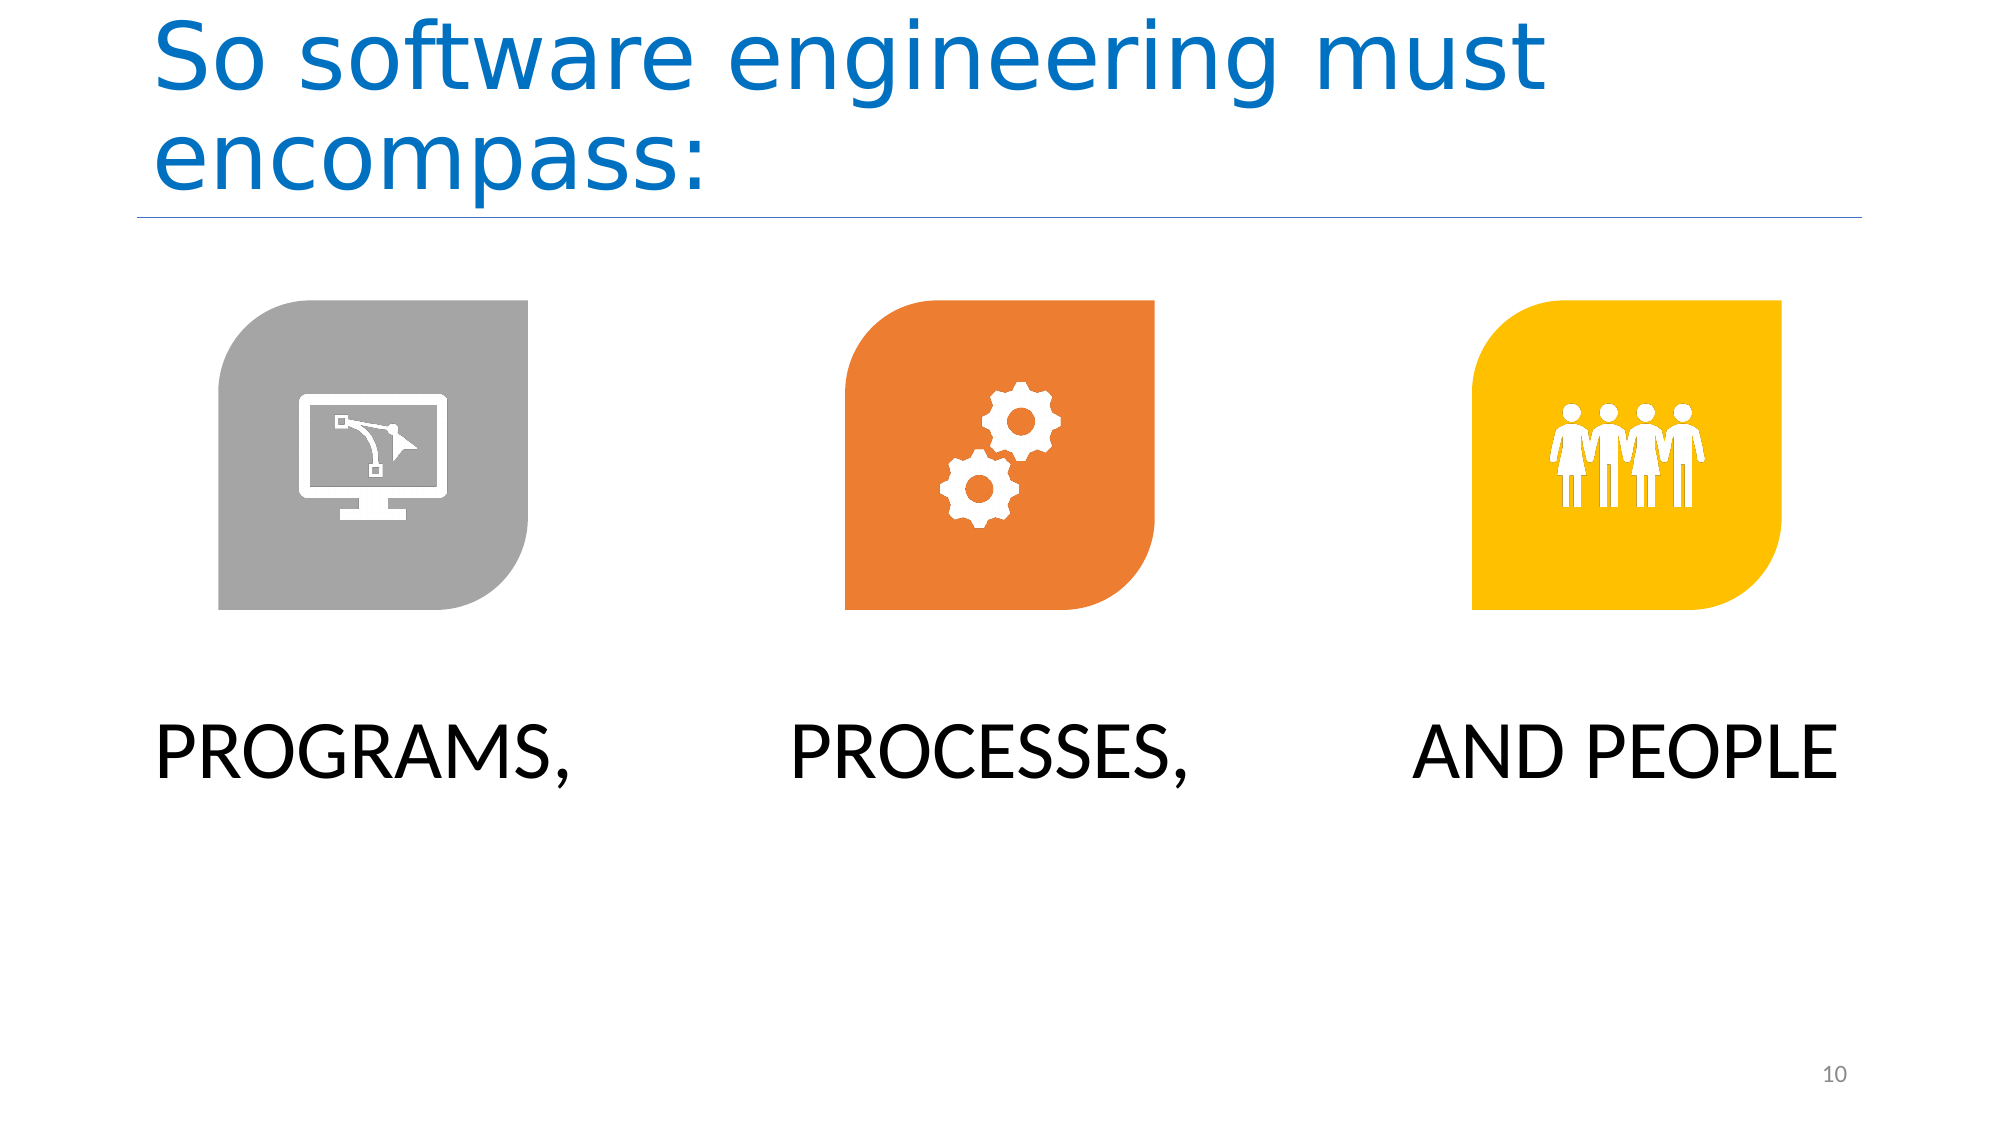

# So software engineering must encompass:

Programs,

Processes,

and People
10